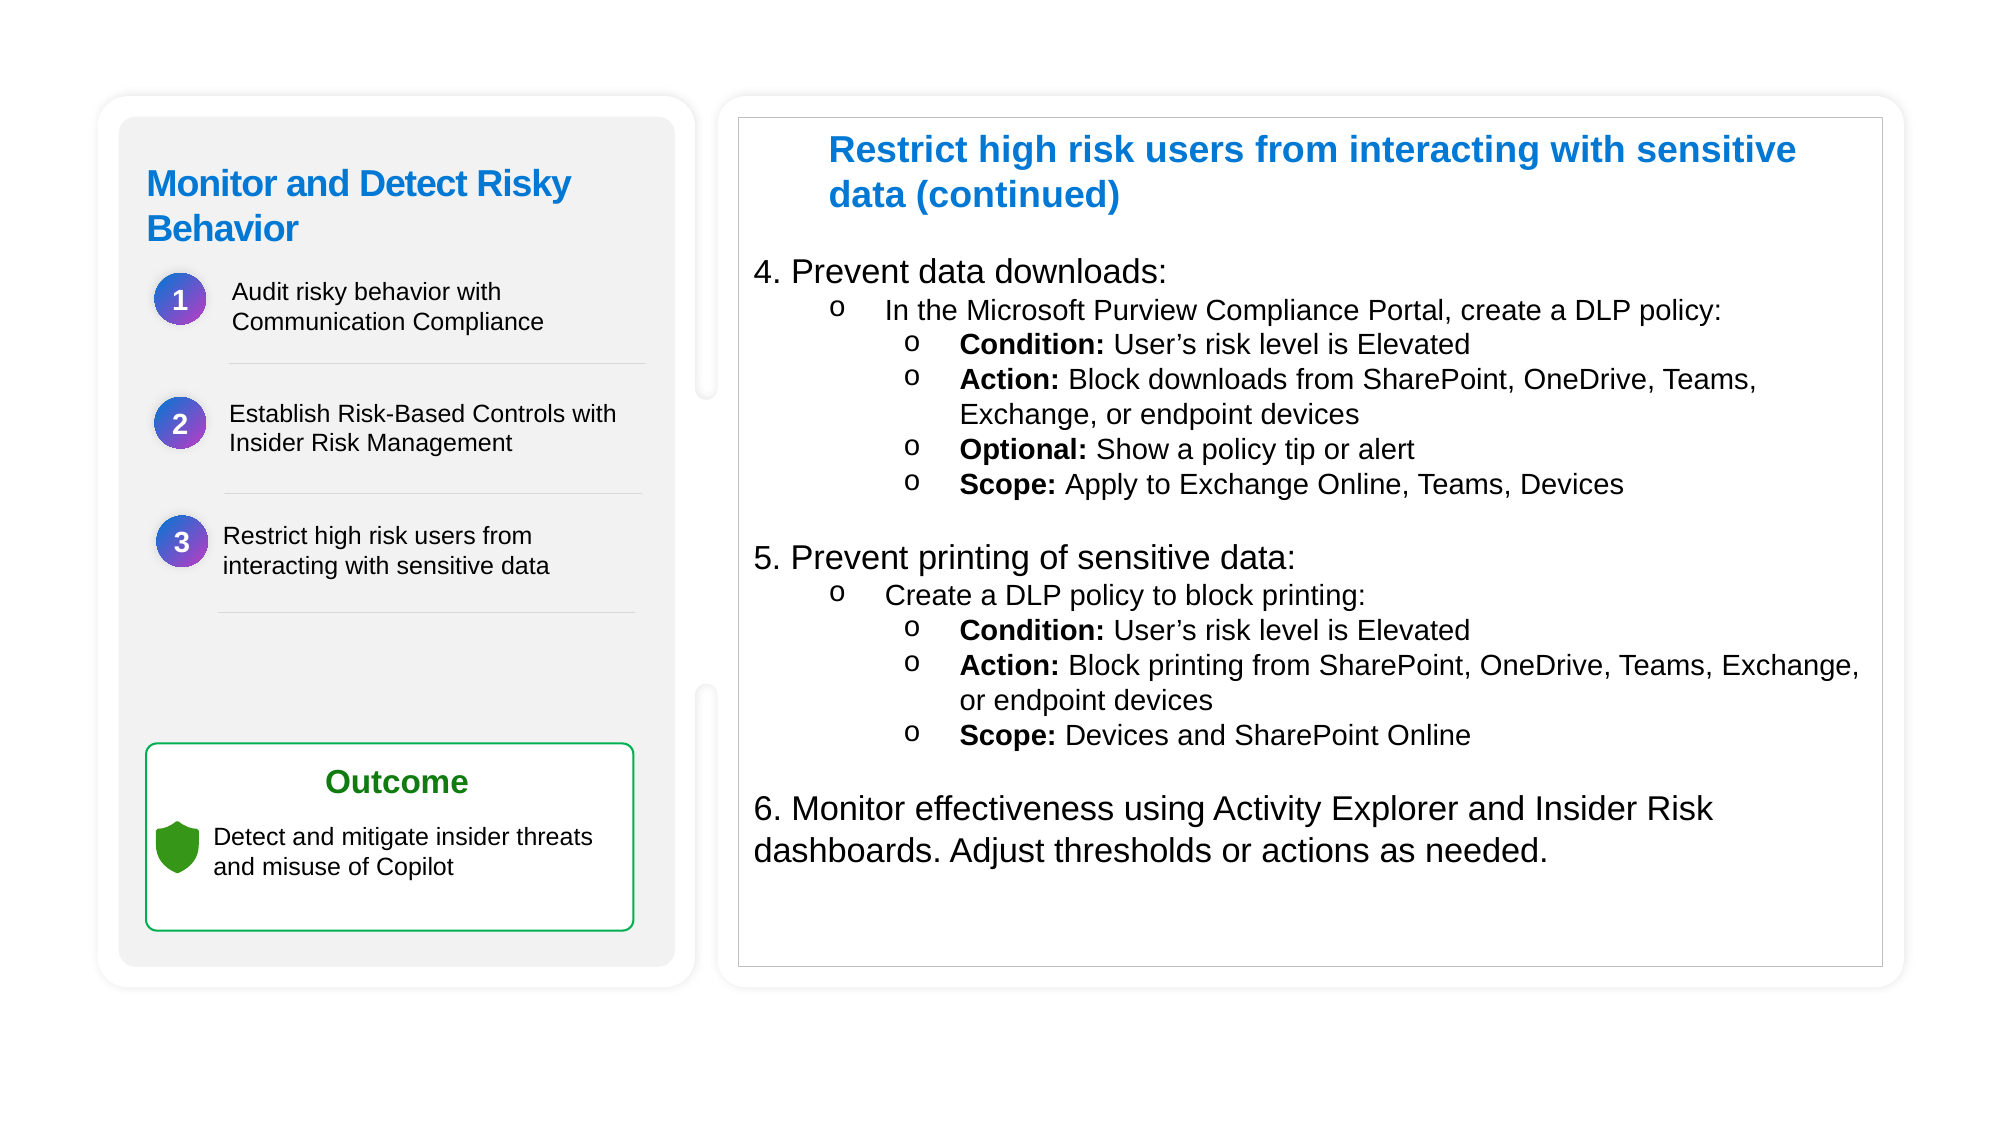

Restrict high risk users from interacting with sensitive data (continued)
4. Prevent data downloads:
In the Microsoft Purview Compliance Portal, create a DLP policy:
Condition: User’s risk level is Elevated
Action: Block downloads from SharePoint, OneDrive, Teams, Exchange, or endpoint devices
Optional: Show a policy tip or alert
Scope: Apply to Exchange Online, Teams, Devices

5. Prevent printing of sensitive data:
Create a DLP policy to block printing:
Condition: User’s risk level is Elevated
Action: Block printing from SharePoint, OneDrive, Teams, Exchange, or endpoint devices
Scope: Devices and SharePoint Online

6. Monitor effectiveness using Activity Explorer and Insider Risk dashboards. Adjust thresholds or actions as needed.

# Monitor and Detect Risky Behavior
1
Audit risky behavior with Communication Compliance
Establish Risk-Based Controls with Insider Risk Management
2
3
Restrict high risk users from interacting with sensitive data

Outcome

Detect and mitigate insider threats and misuse of Copilot